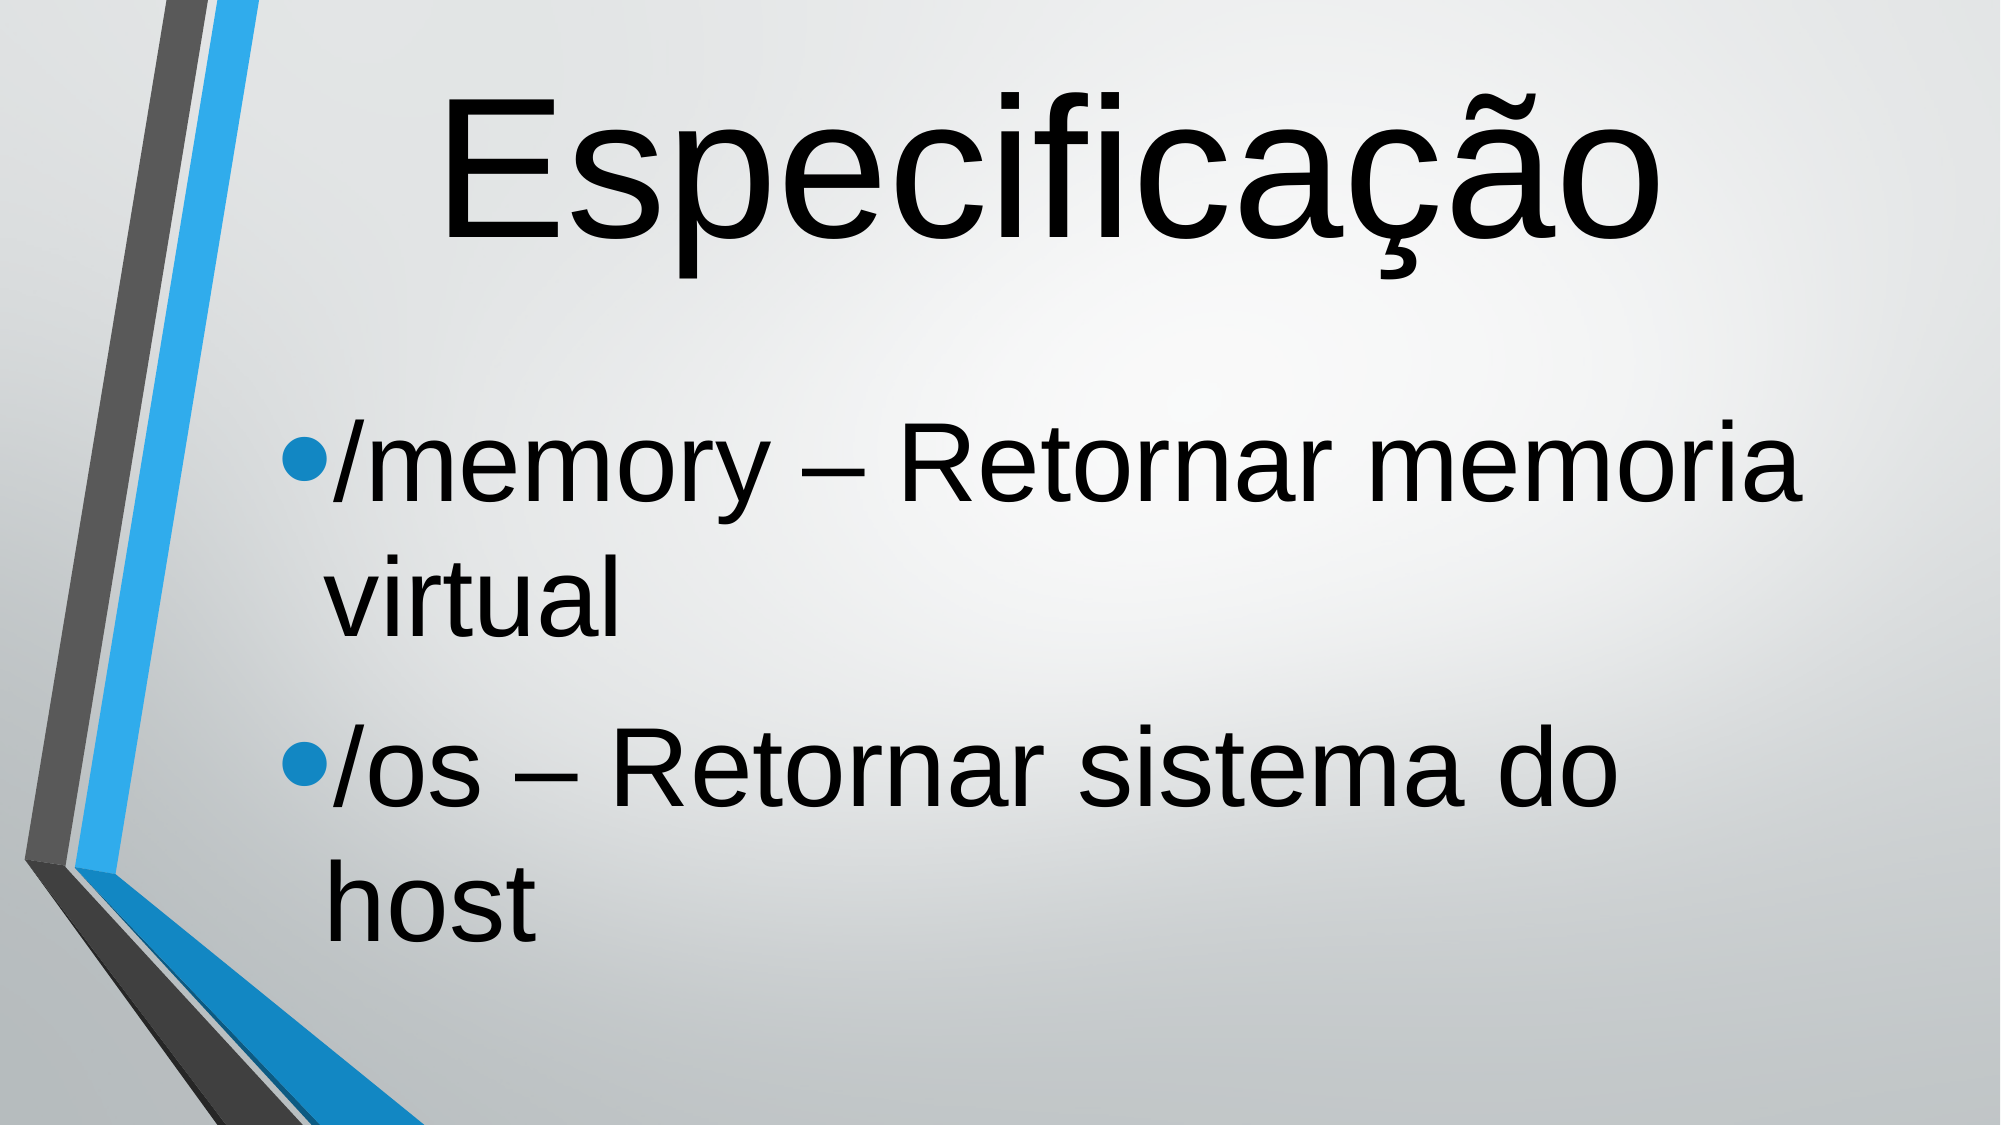

# Especificação
/memory – Retornar memoria virtual
/os – Retornar sistema do host